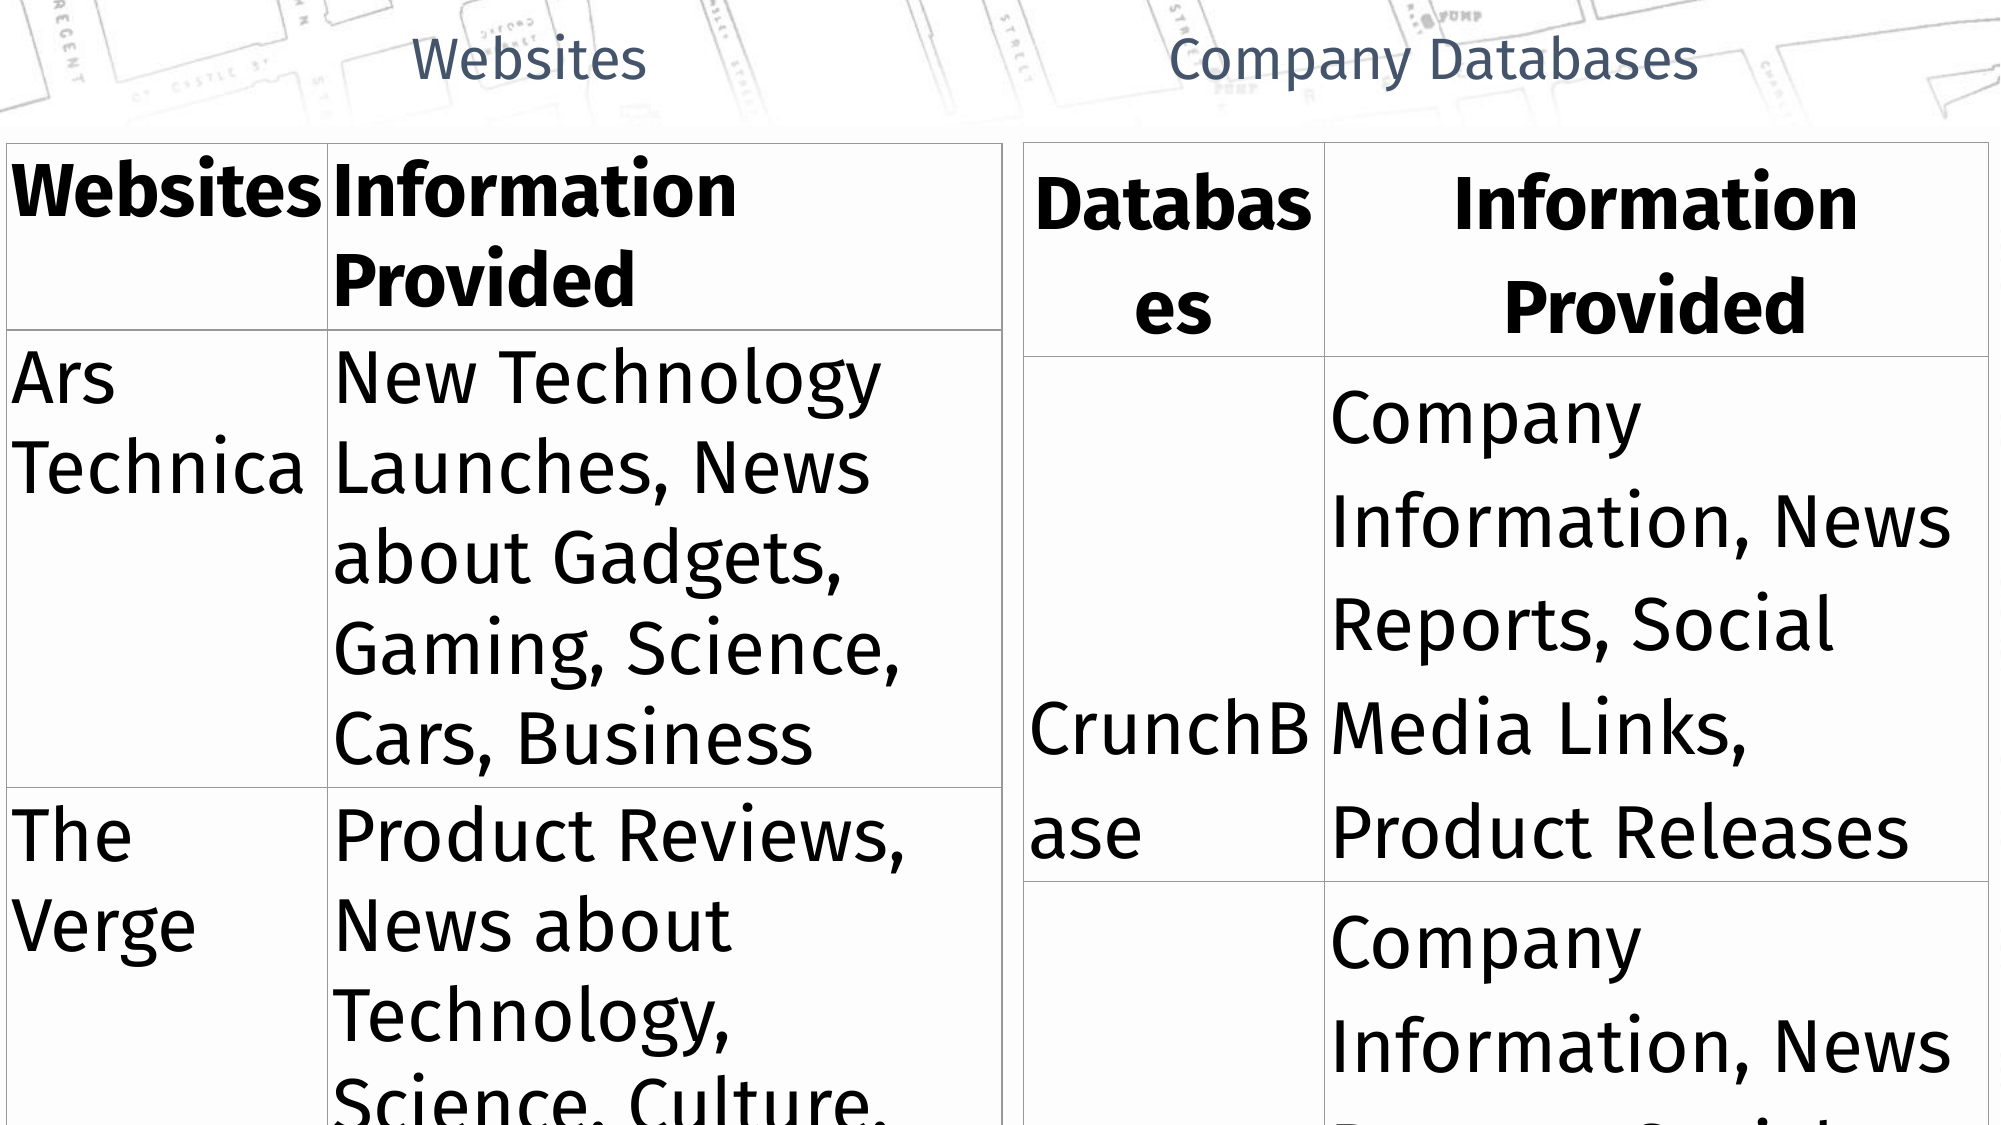

Websites

Company Databases

| Databases | Information Provided |
| --- | --- |
| CrunchBase | Company Information, News Reports, Social Media Links, Product Releases |
| AngelList | Company Information, News Reports, Social Media Links, Product Releases |
| Owler | Company Information, Company Analysis, News |
| VentureBeat | Technology Innovation, News Reports |
| F6S | Startup Companies, Conferences, Contests, Hackathons, Investment Information |
| Mattermark | Company Information, Company Analysis |
| Dow Jones VentureSource | Company Analysis, Investor Information |
| CB Insights | Company Analysis, Patents, Startups, Investor Information, News Sentiment, Social Media |
| Gust | Early-Stage Investments, Startups, Company Information |
| Websites | Information Provided |
| --- | --- |
| Ars Technica | New Technology Launches, News about Gadgets, Gaming, Science, Cars, Business |
| The Verge | Product Reviews, News about Technology, Science, Culture, Cars |
| Digital Trends | Best Products Section, Products Reviews, News about all types of technology |
| Mashable | New Product Releases in Technology, Science, Business |
| Inc. | Startups, Innovative Ideas, Technology News |
| Business Wire | Press Releases, News with Multimedia, Company Information |
| Business Insider | Tech Insider, New Products, News |
| PR Newswire | New Presses Releases, Product Launches |
| Food Business News | Food Business News, Consumer Trends, Supplier Innovations, New Food Product Launches |
| Food Processing | New Food Products, Food News |
| Mass Device | Medical Product Releases, Medical News |